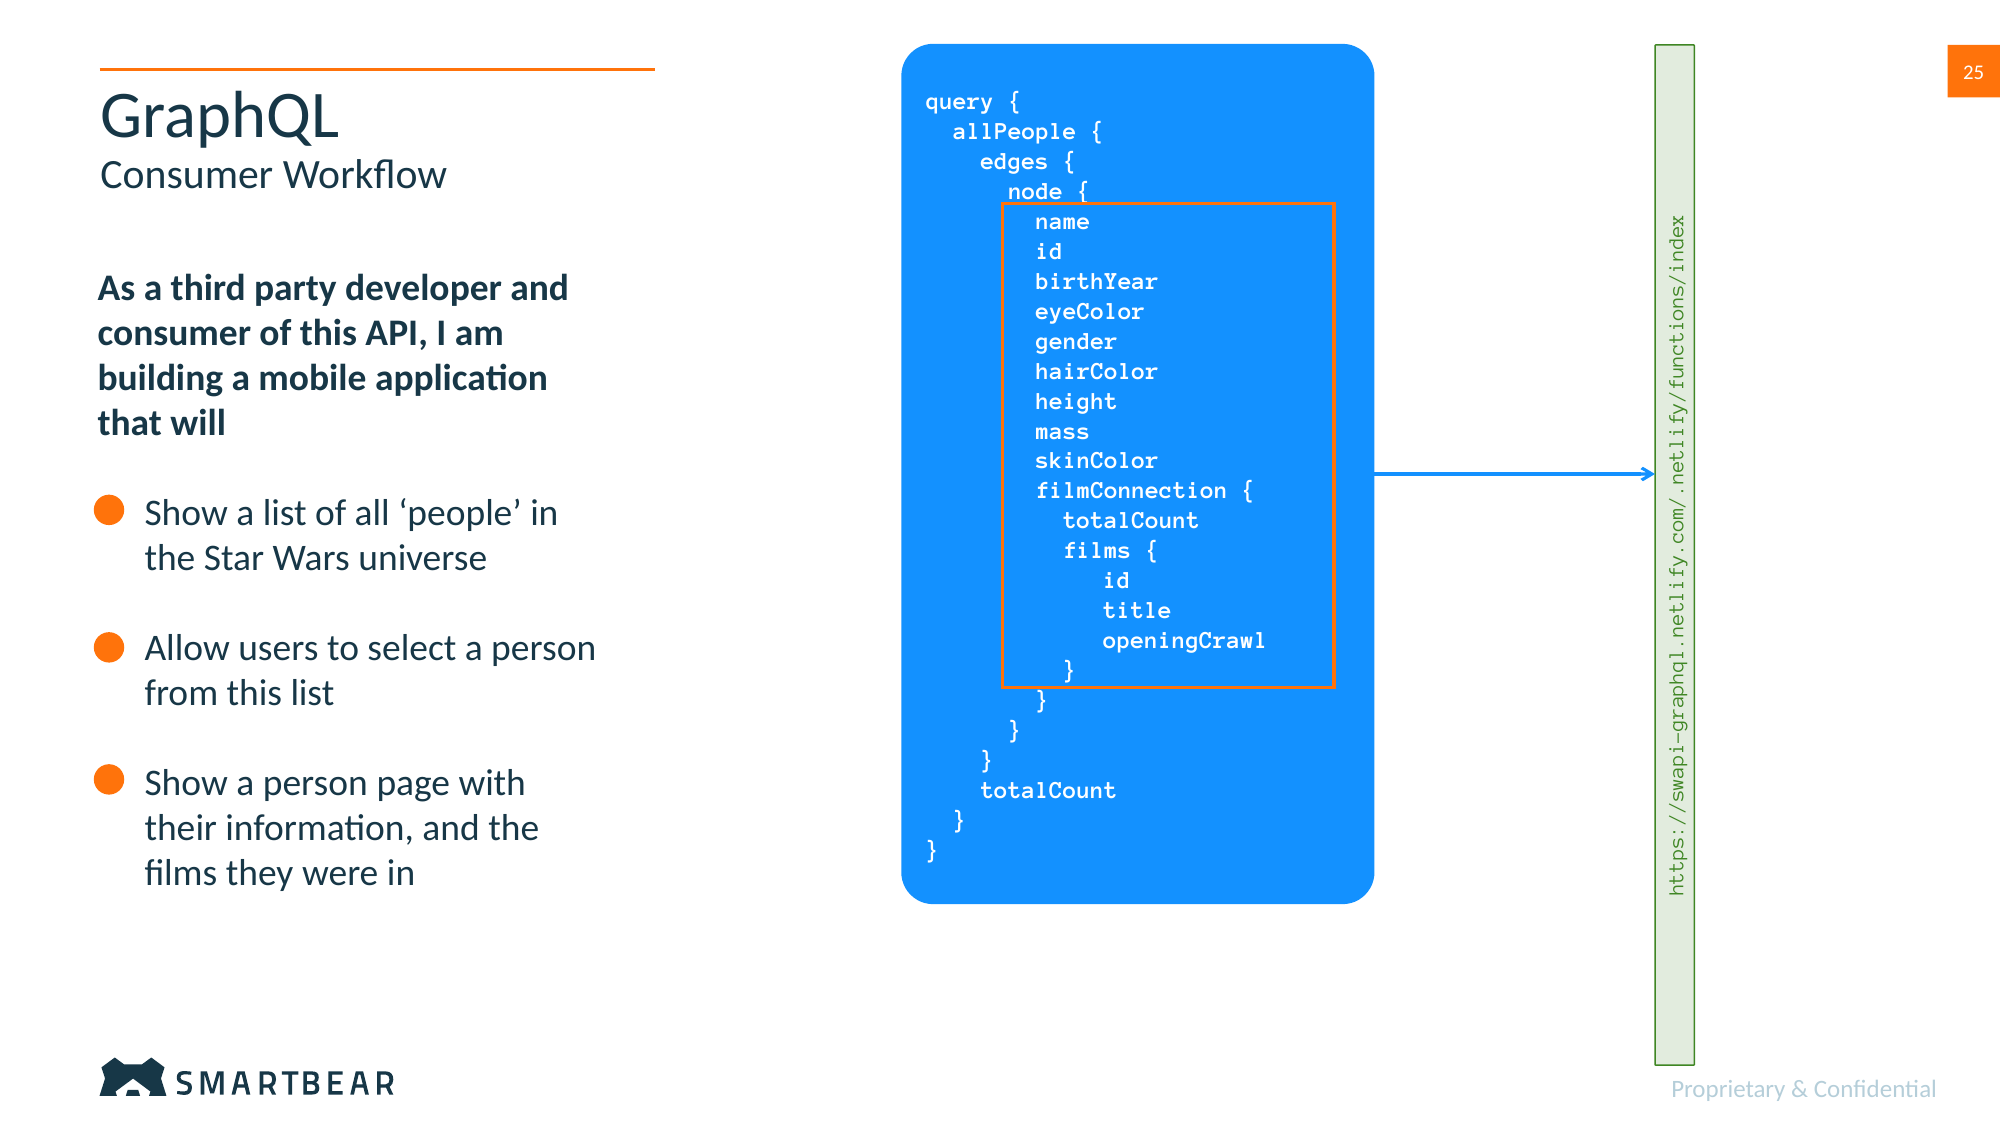

query {
  allPeople {
    edges {
      node {
        name
        id
        birthYear
        eyeColor
        gender
        hairColor
        height
        mass
        skinColor
        filmConnection {
          totalCount
          films {
        	  id
        	  title
        	  openingCrawl
          }
        }
      }
    }
    totalCount
  }
}
25
# GraphQL Consumer Workflow

As a third party developer and consumer of this API, I am building a mobile application that will

Show a list of all ‘people’ in the Star Wars universe

Allow users to select a person from this list

Show a person page with their information, and the films they were in

Service Management

https://swapi-graphql.netlify.com/.netlify/functions/index

Proprietary & Confidential